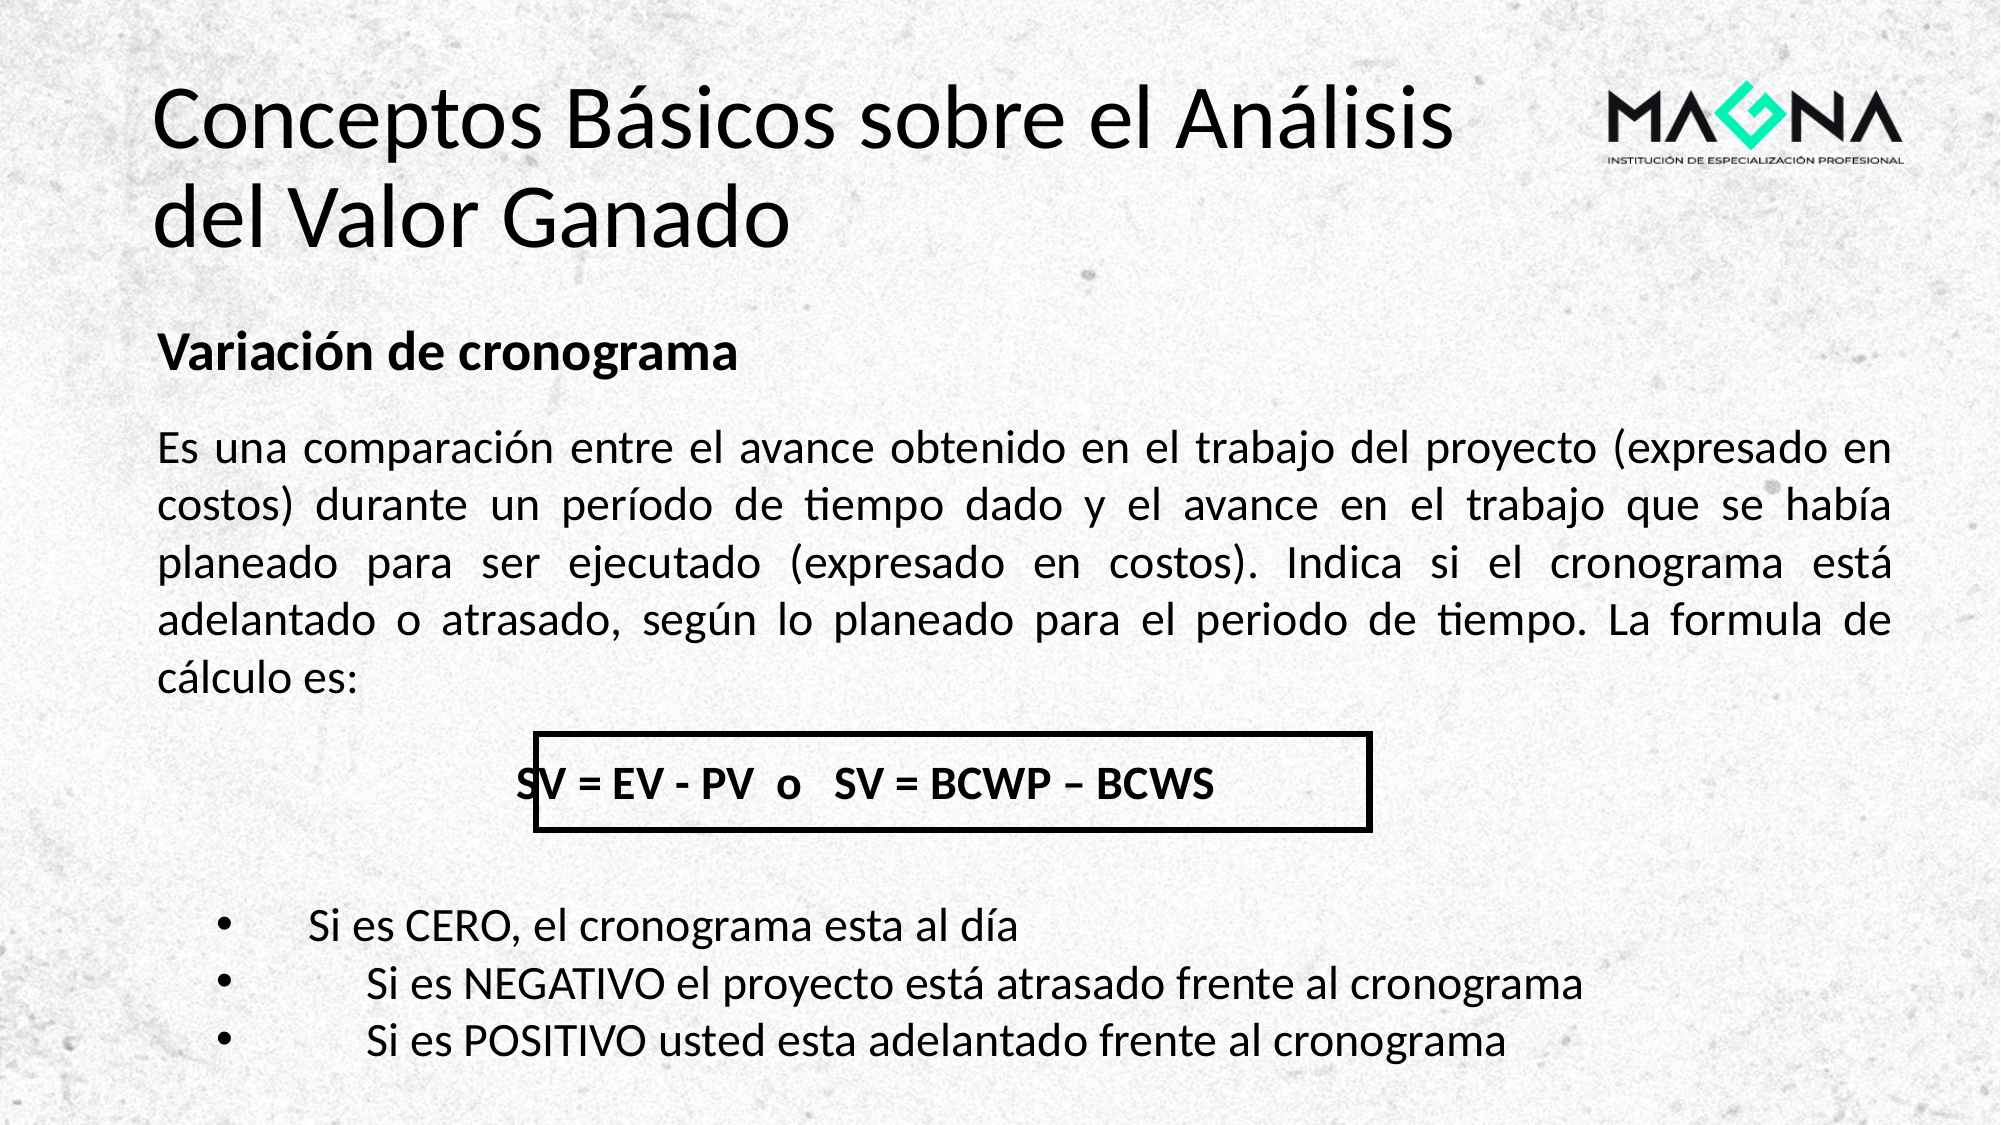

# Conceptos Básicos sobre el Análisis del Valor Ganado
Variación de cronograma
Es una comparación entre el avance obtenido en el trabajo del proyecto (expresado en costos) durante un período de tiempo dado y el avance en el trabajo que se había planeado para ser ejecutado (expresado en costos). Indica si el cronograma está adelantado o atrasado, según lo planeado para el periodo de tiempo. La formula de cálculo es:
                       	SV = EV - PV  o   SV = BCWP – BCWS

       Si es CERO, el cronograma esta al día
	Si es NEGATIVO el proyecto está atrasado frente al cronograma
	Si es POSITIVO usted esta adelantado frente al cronograma